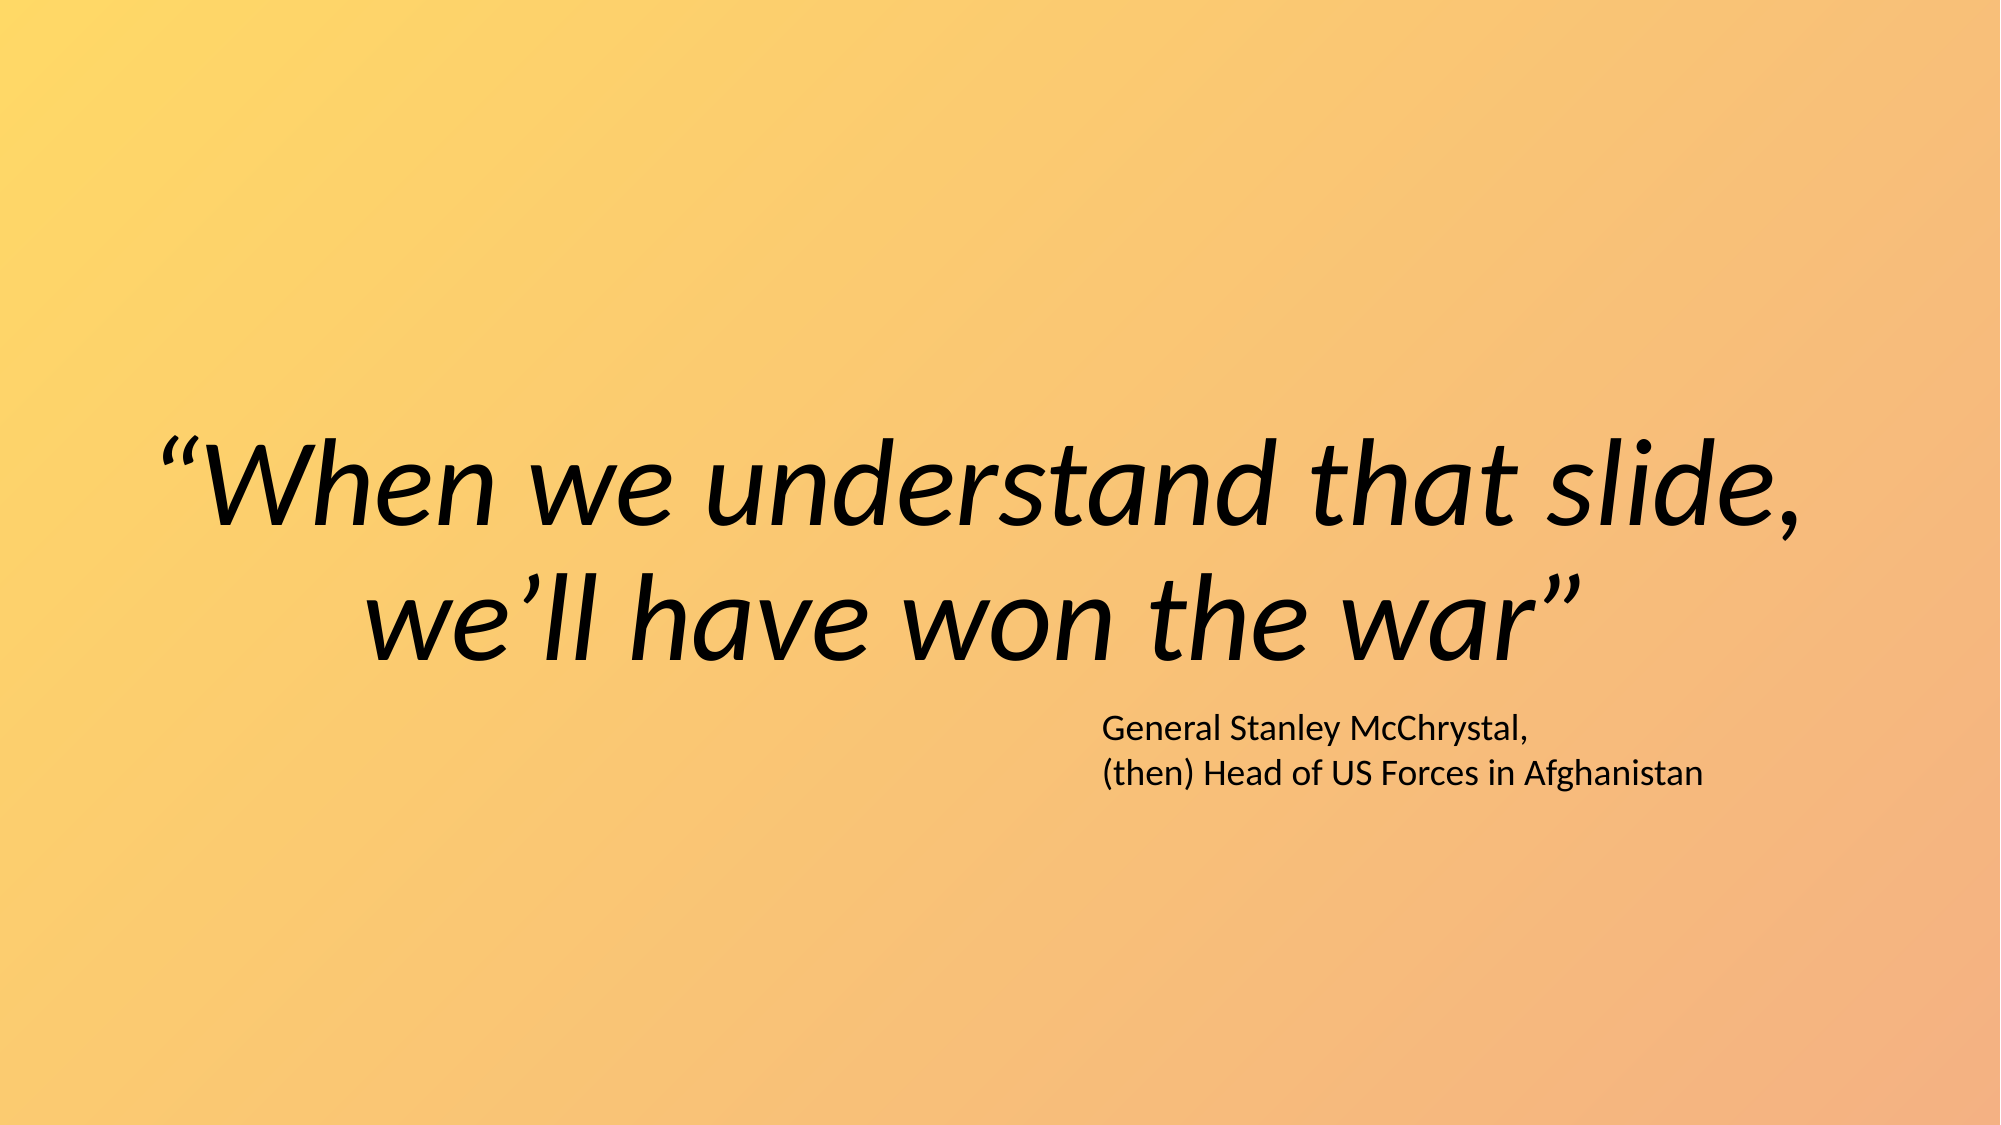

# “When we understand that slide, we’ll have won the war”
General Stanley McChrystal,
(then) Head of US Forces in Afghanistan